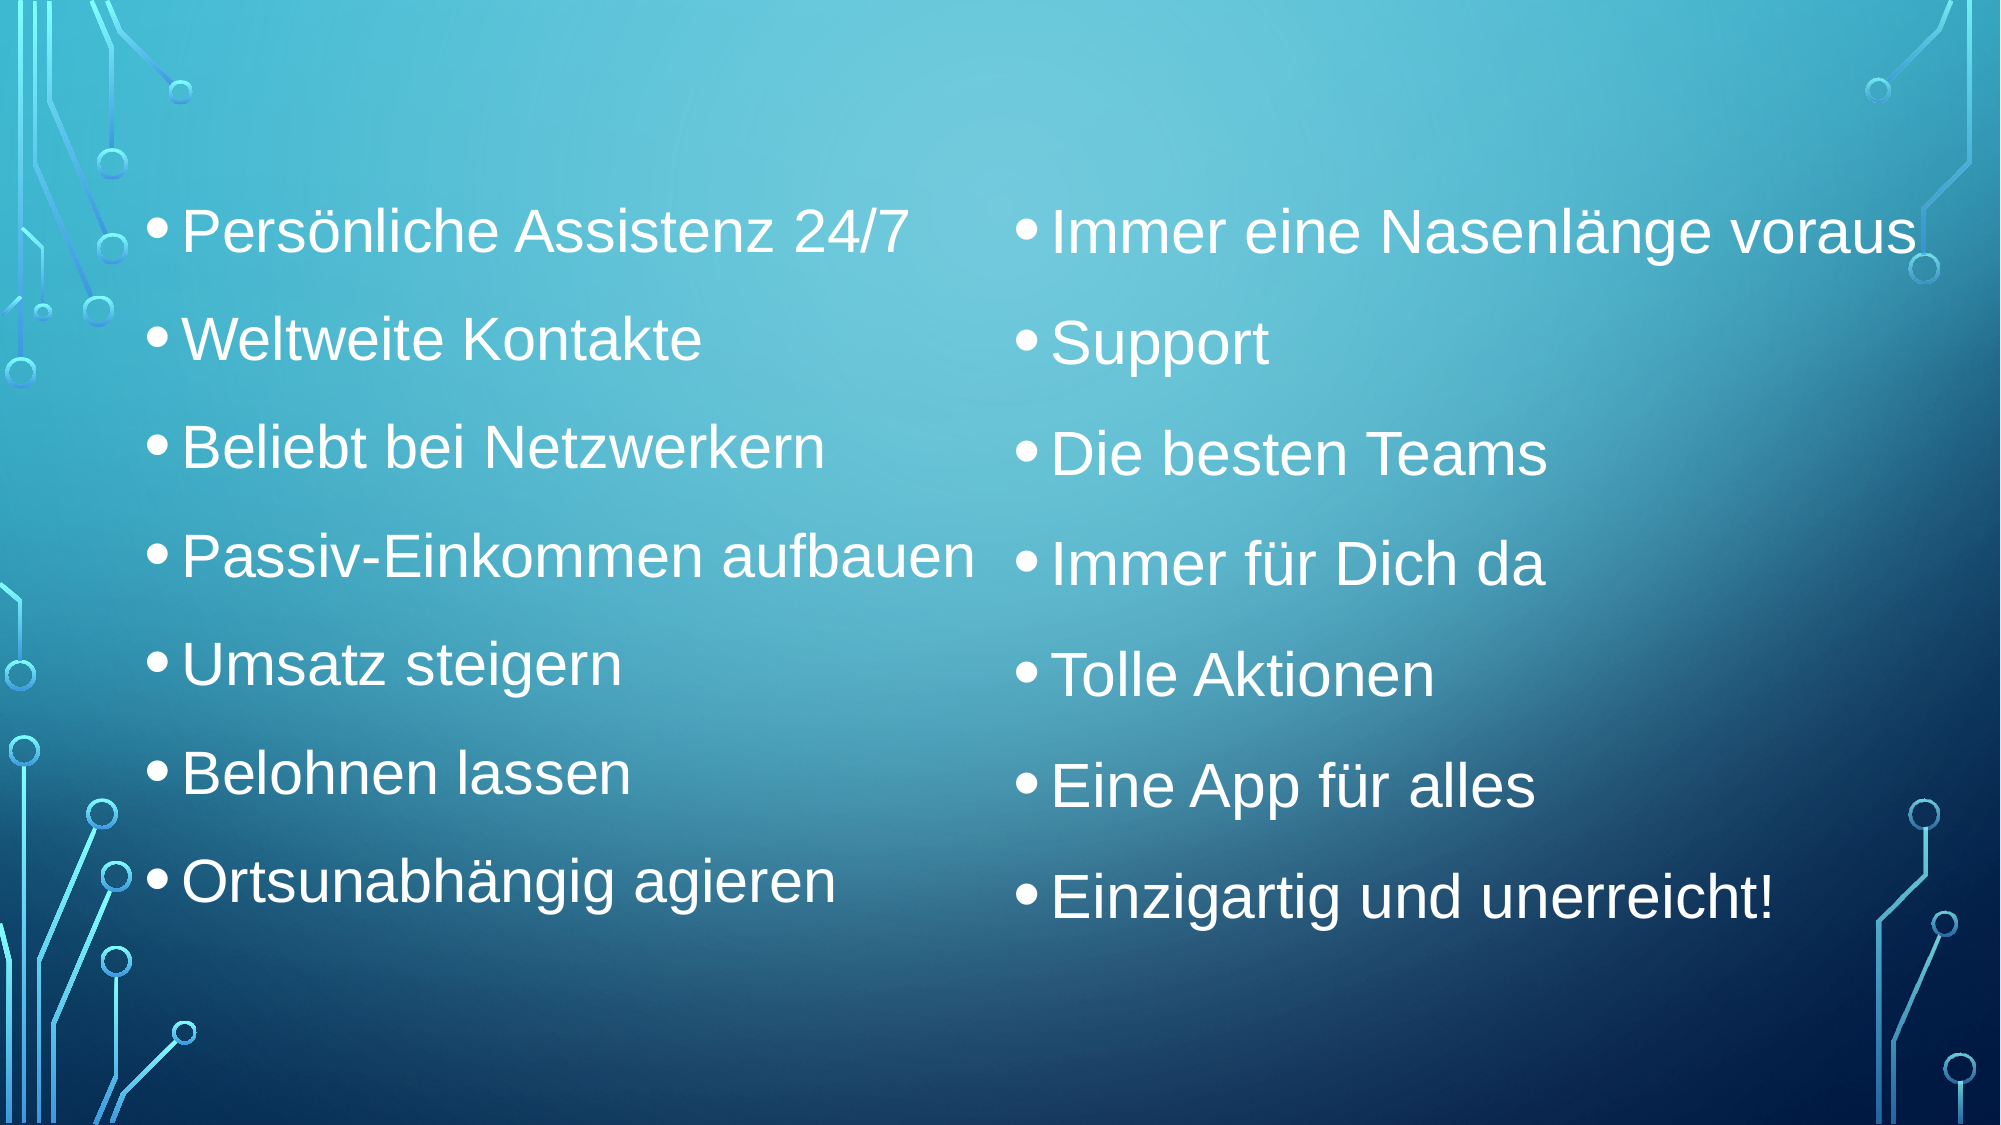

Persönliche Assistenz 24/7
Weltweite Kontakte
Beliebt bei Netzwerkern
Passiv-Einkommen aufbauen
Umsatz steigern
Belohnen lassen
Ortsunabhängig agieren
Immer eine Nasenlänge voraus
Support
Die besten Teams
Immer für Dich da
Tolle Aktionen
Eine App für alles
Einzigartig und unerreicht!